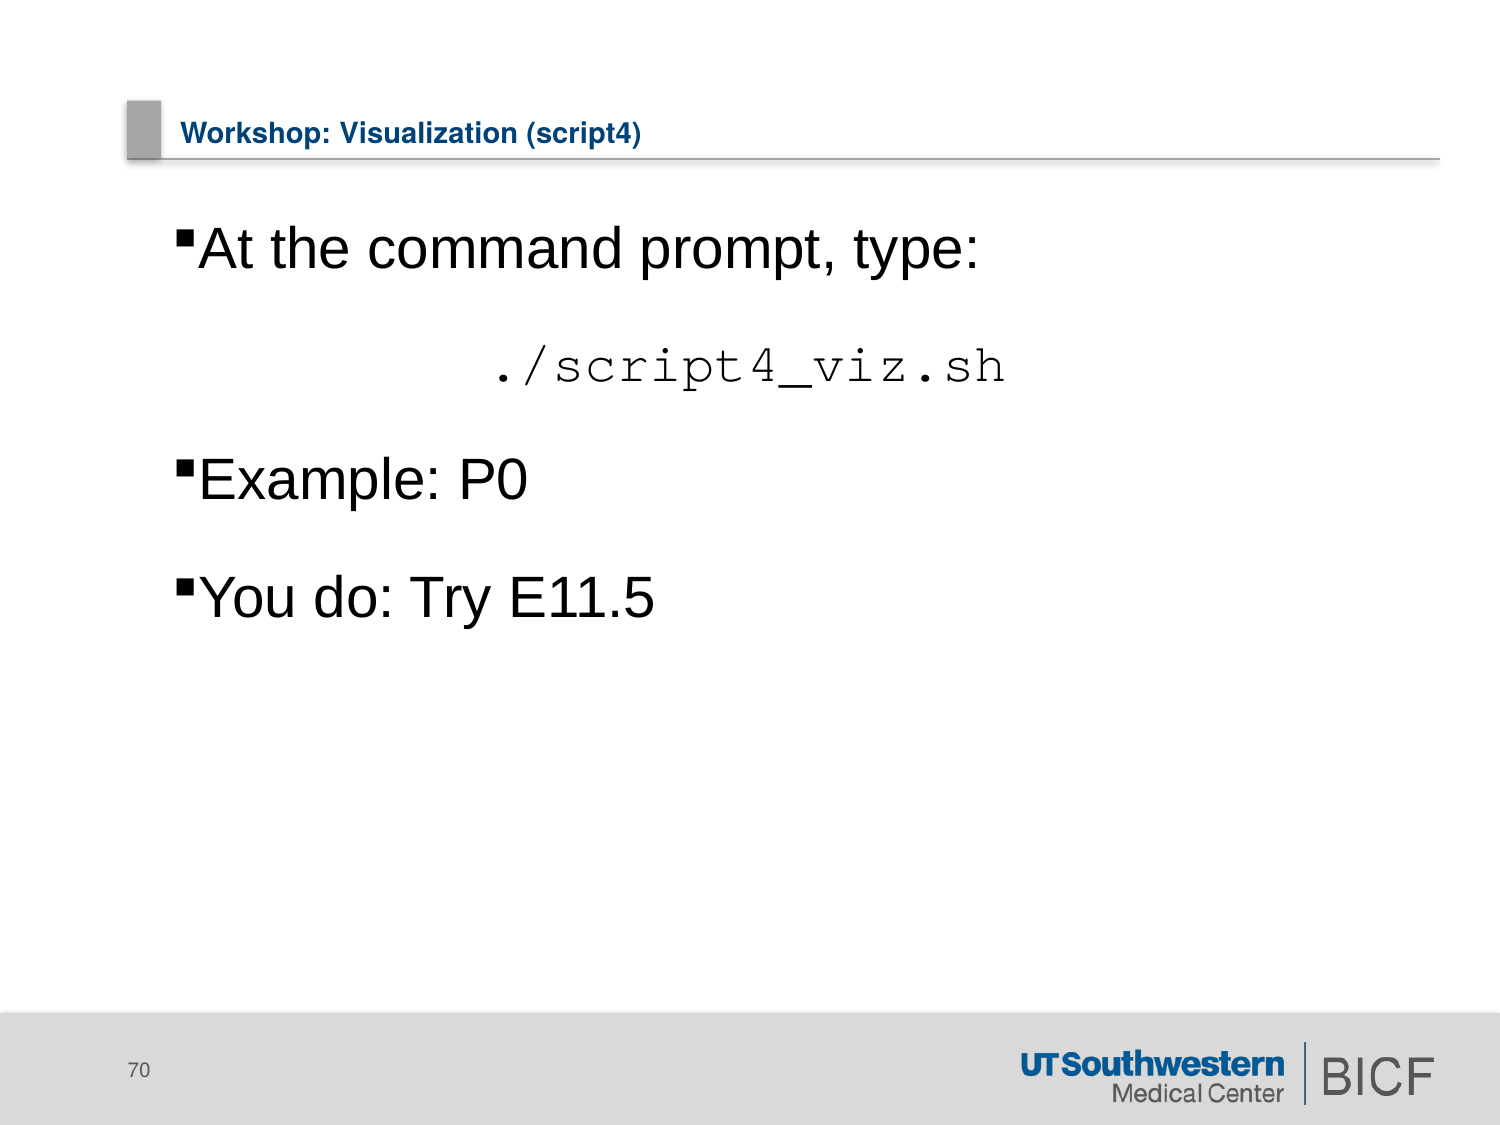

# Workshop: Visualization (script4)
At the command prompt, type:
		./script4_viz.sh
Example: P0
You do: Try E11.5
70